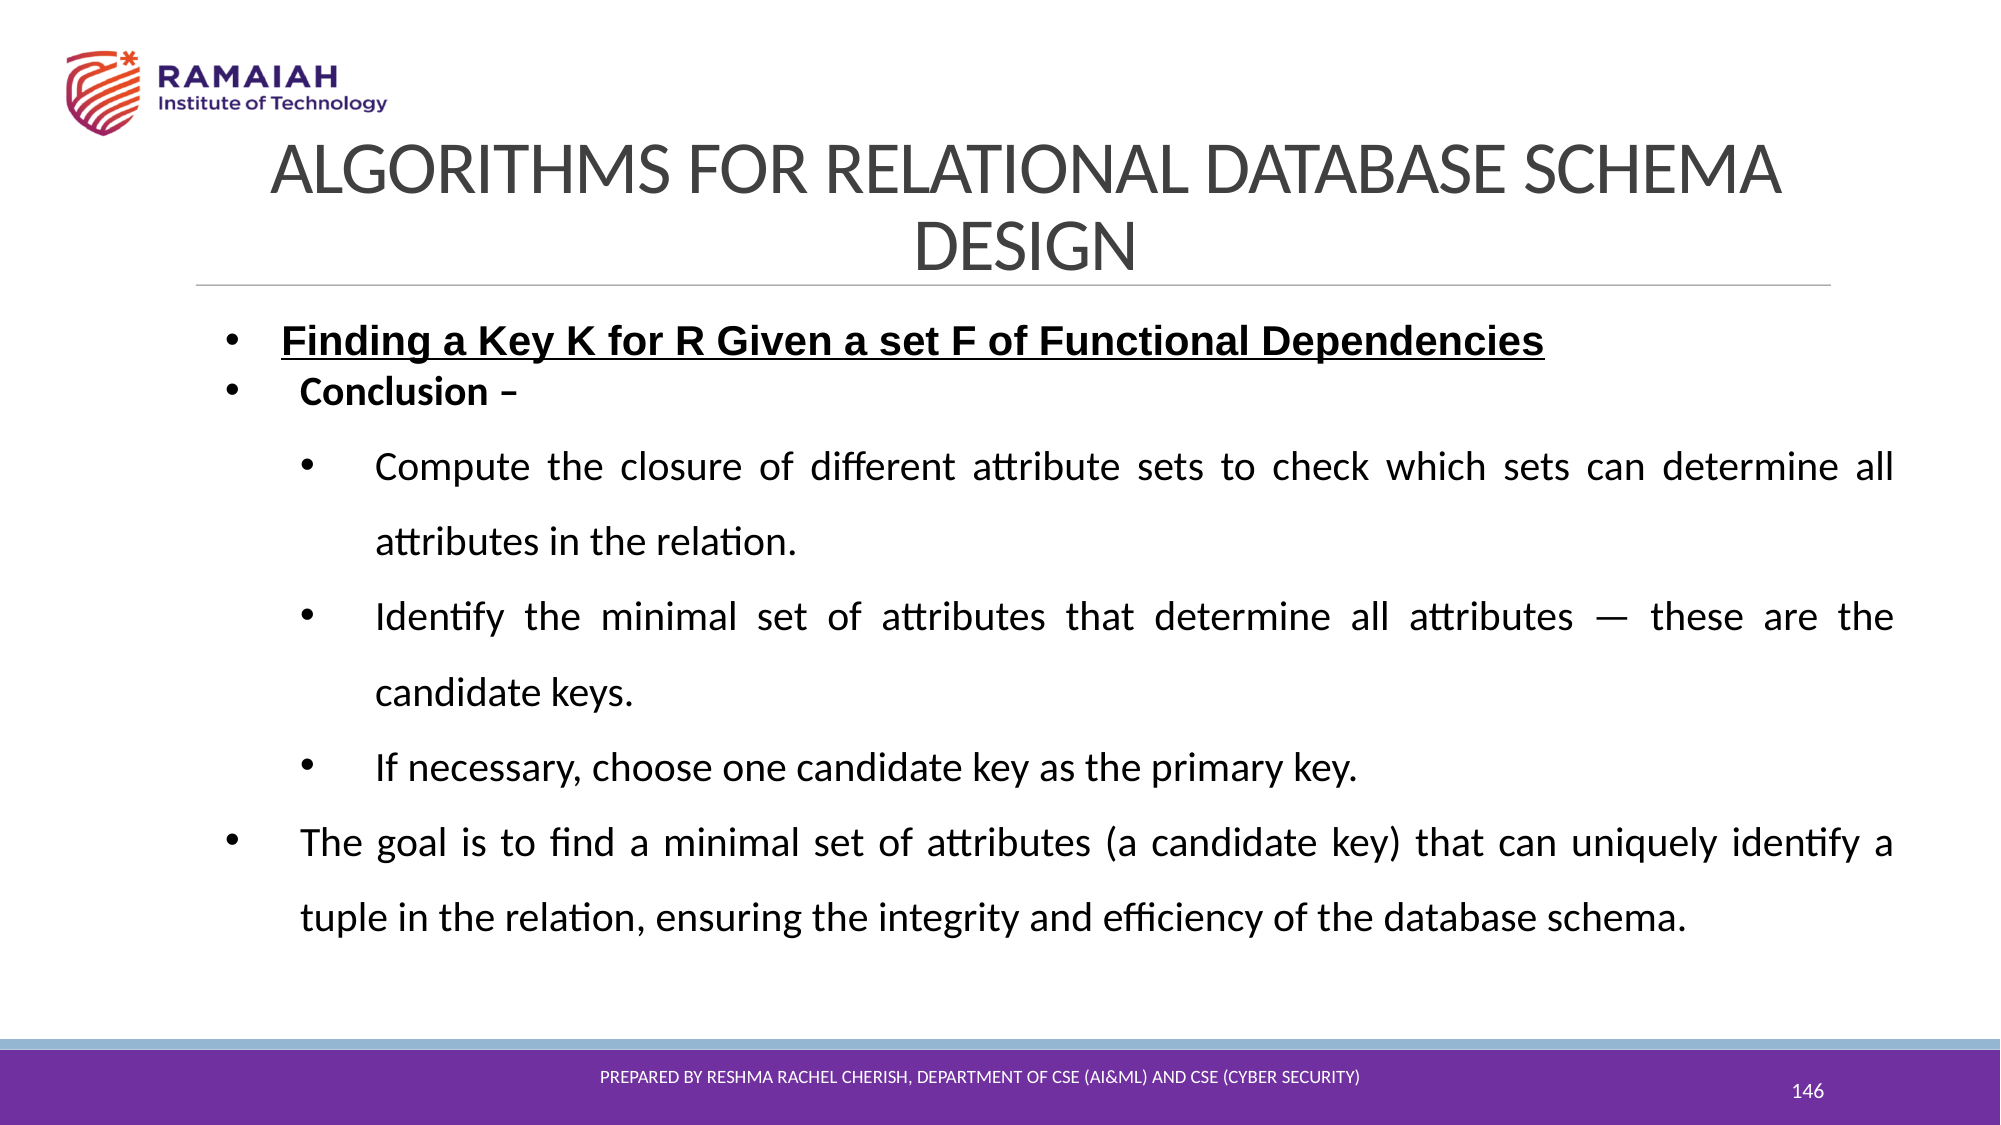

ALGORITHMS FOR RELATIONAL DATABASE SCHEMA DESIGN
Finding a Key K for R Given a set F of Functional Dependencies
Conclusion –
Compute the closure of different attribute sets to check which sets can determine all attributes in the relation.
Identify the minimal set of attributes that determine all attributes — these are the candidate keys.
If necessary, choose one candidate key as the primary key.
The goal is to find a minimal set of attributes (a candidate key) that can uniquely identify a tuple in the relation, ensuring the integrity and efficiency of the database schema.

146
Prepared By reshma Rachel cherish, Department of CSE (ai&ml) and CSE (Cyber security)